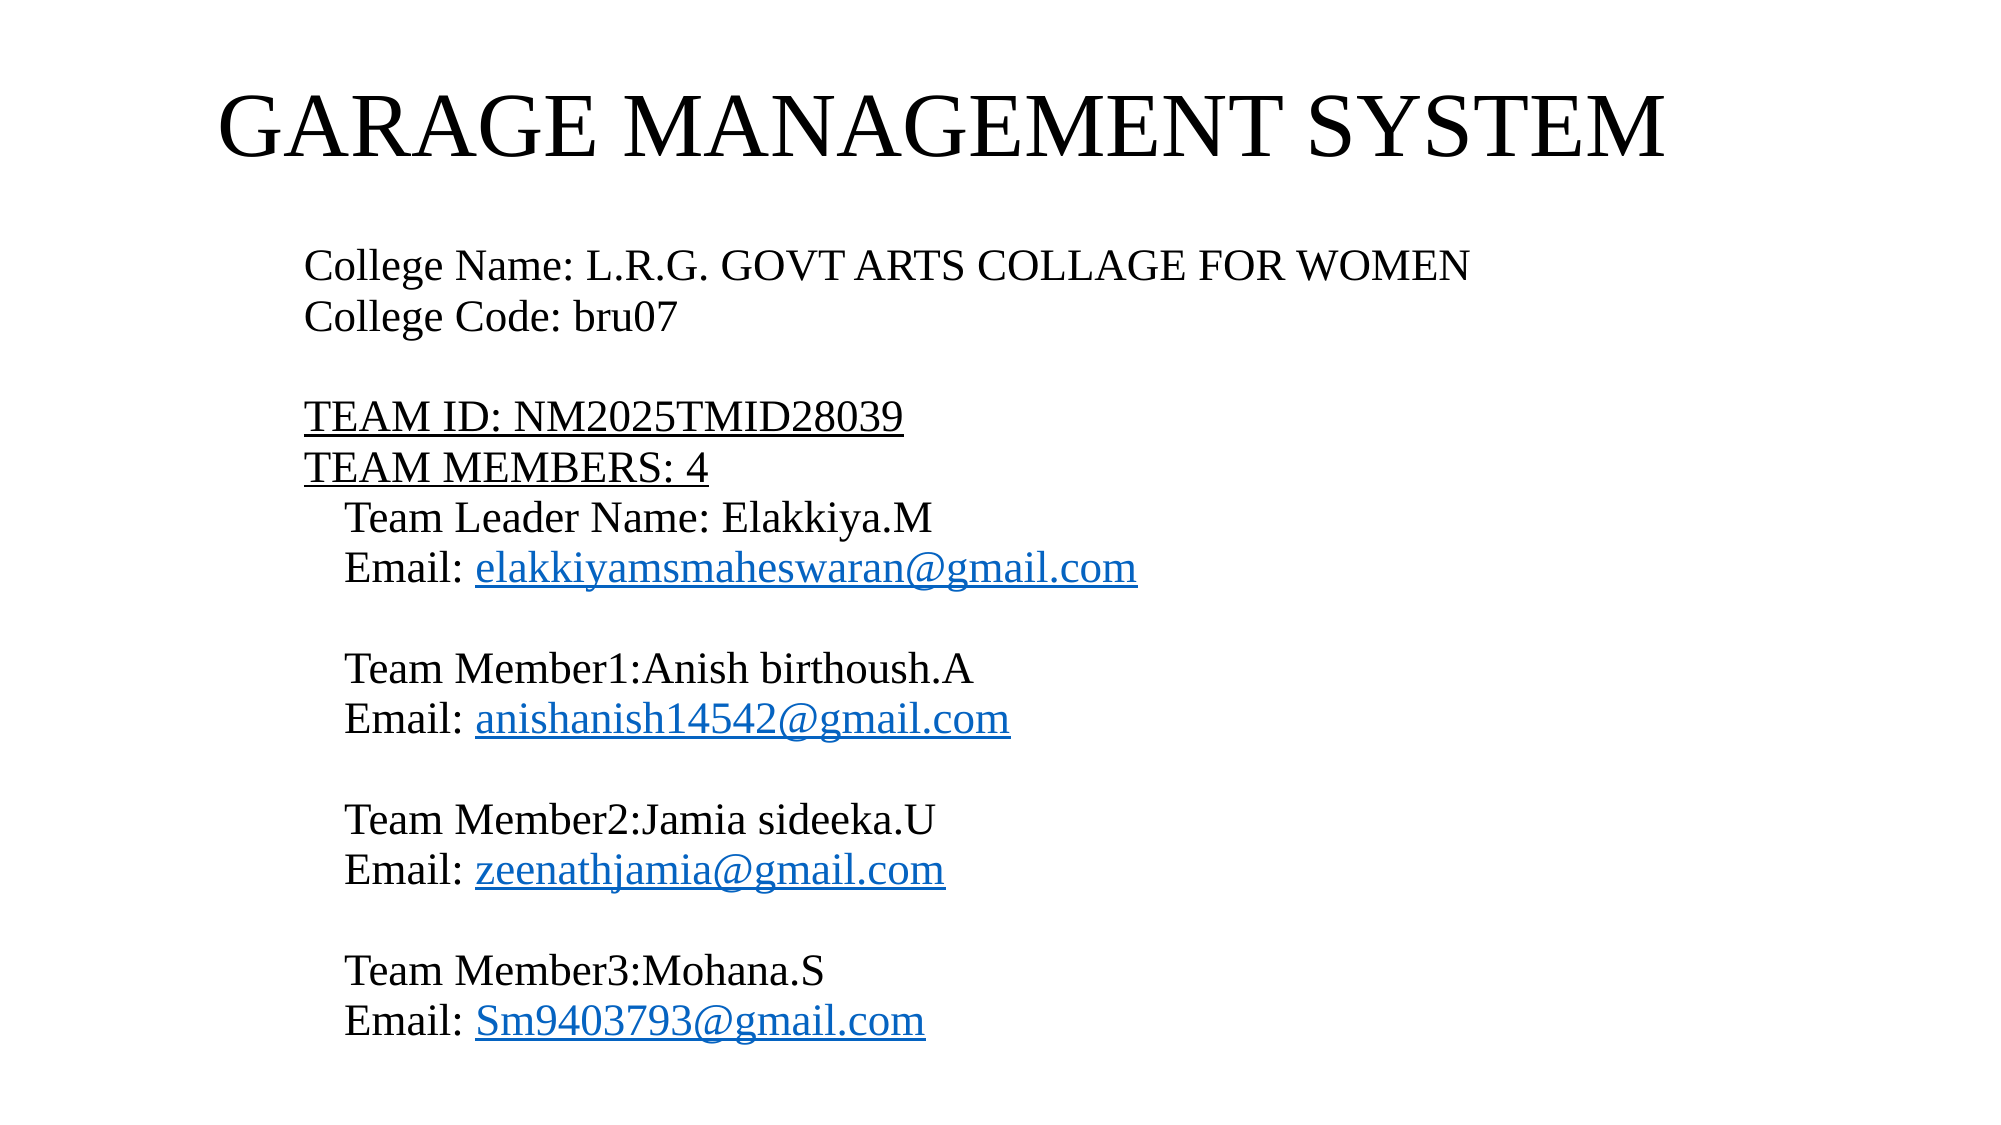

# GARAGE MANAGEMENT SYSTEM

College Name: L.R.G. GOVT ARTS COLLAGE FOR WOMEN
College Code: bru07

TEAM ID: NM2025TMID28039
TEAM MEMBERS: 4
	Team Leader Name: Elakkiya.M
		Email: elakkiyamsmaheswaran@gmail.com

	Team Member1:Anish birthoush.A
		Email: anishanish14542@gmail.com

	Team Member2:Jamia sideeka.U
		Email: zeenathjamia@gmail.com

	Team Member3:Mohana.S
		Email: Sm9403793@gmail.com